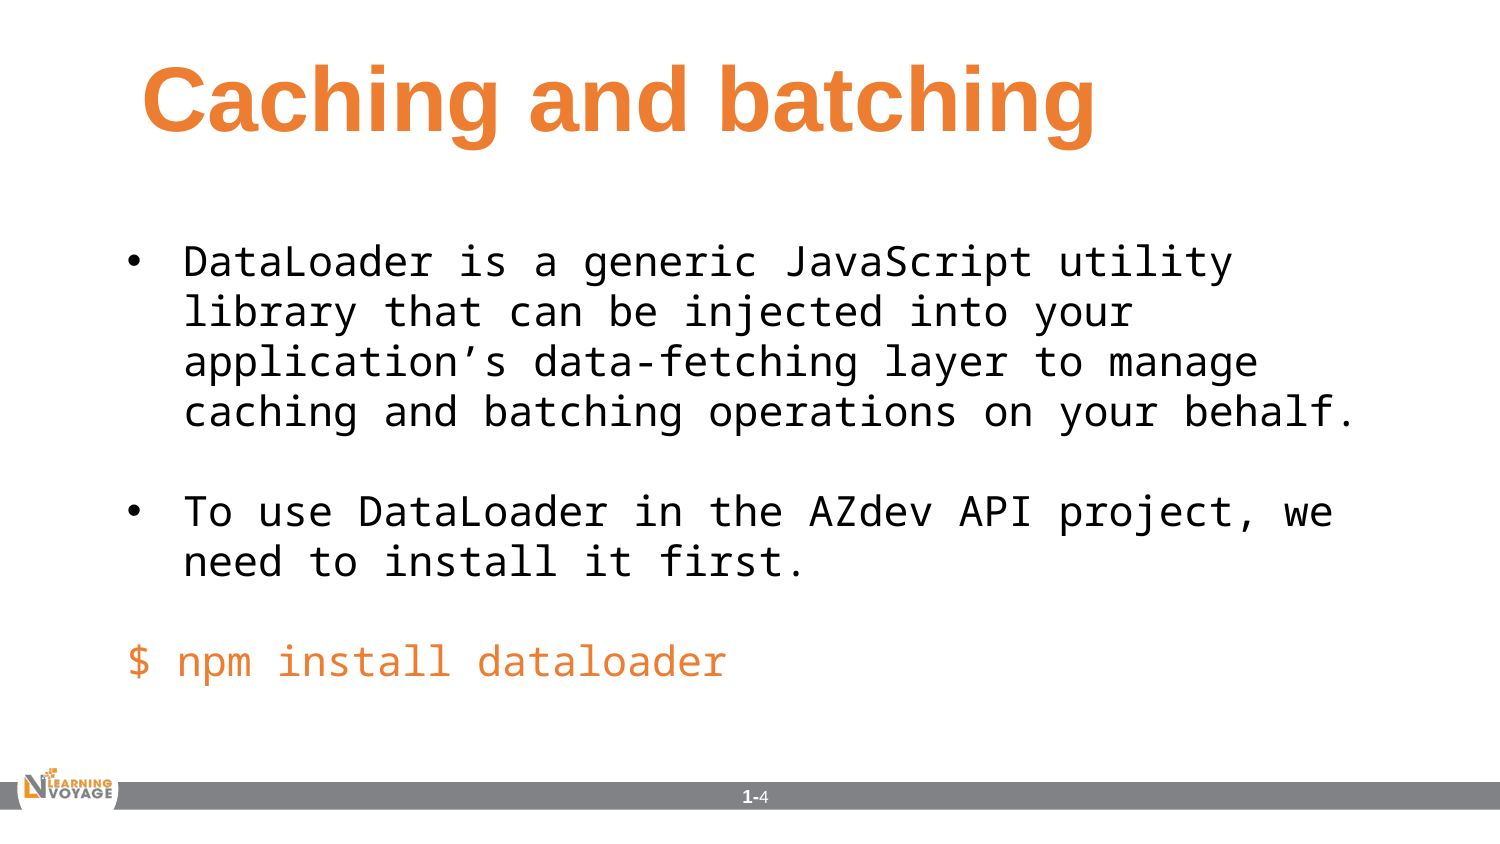

Caching and batching
DataLoader is a generic JavaScript utility library that can be injected into your application’s data-fetching layer to manage caching and batching operations on your behalf.

To use DataLoader in the AZdev API project, we need to install it first.

$ npm install dataloader
1-4